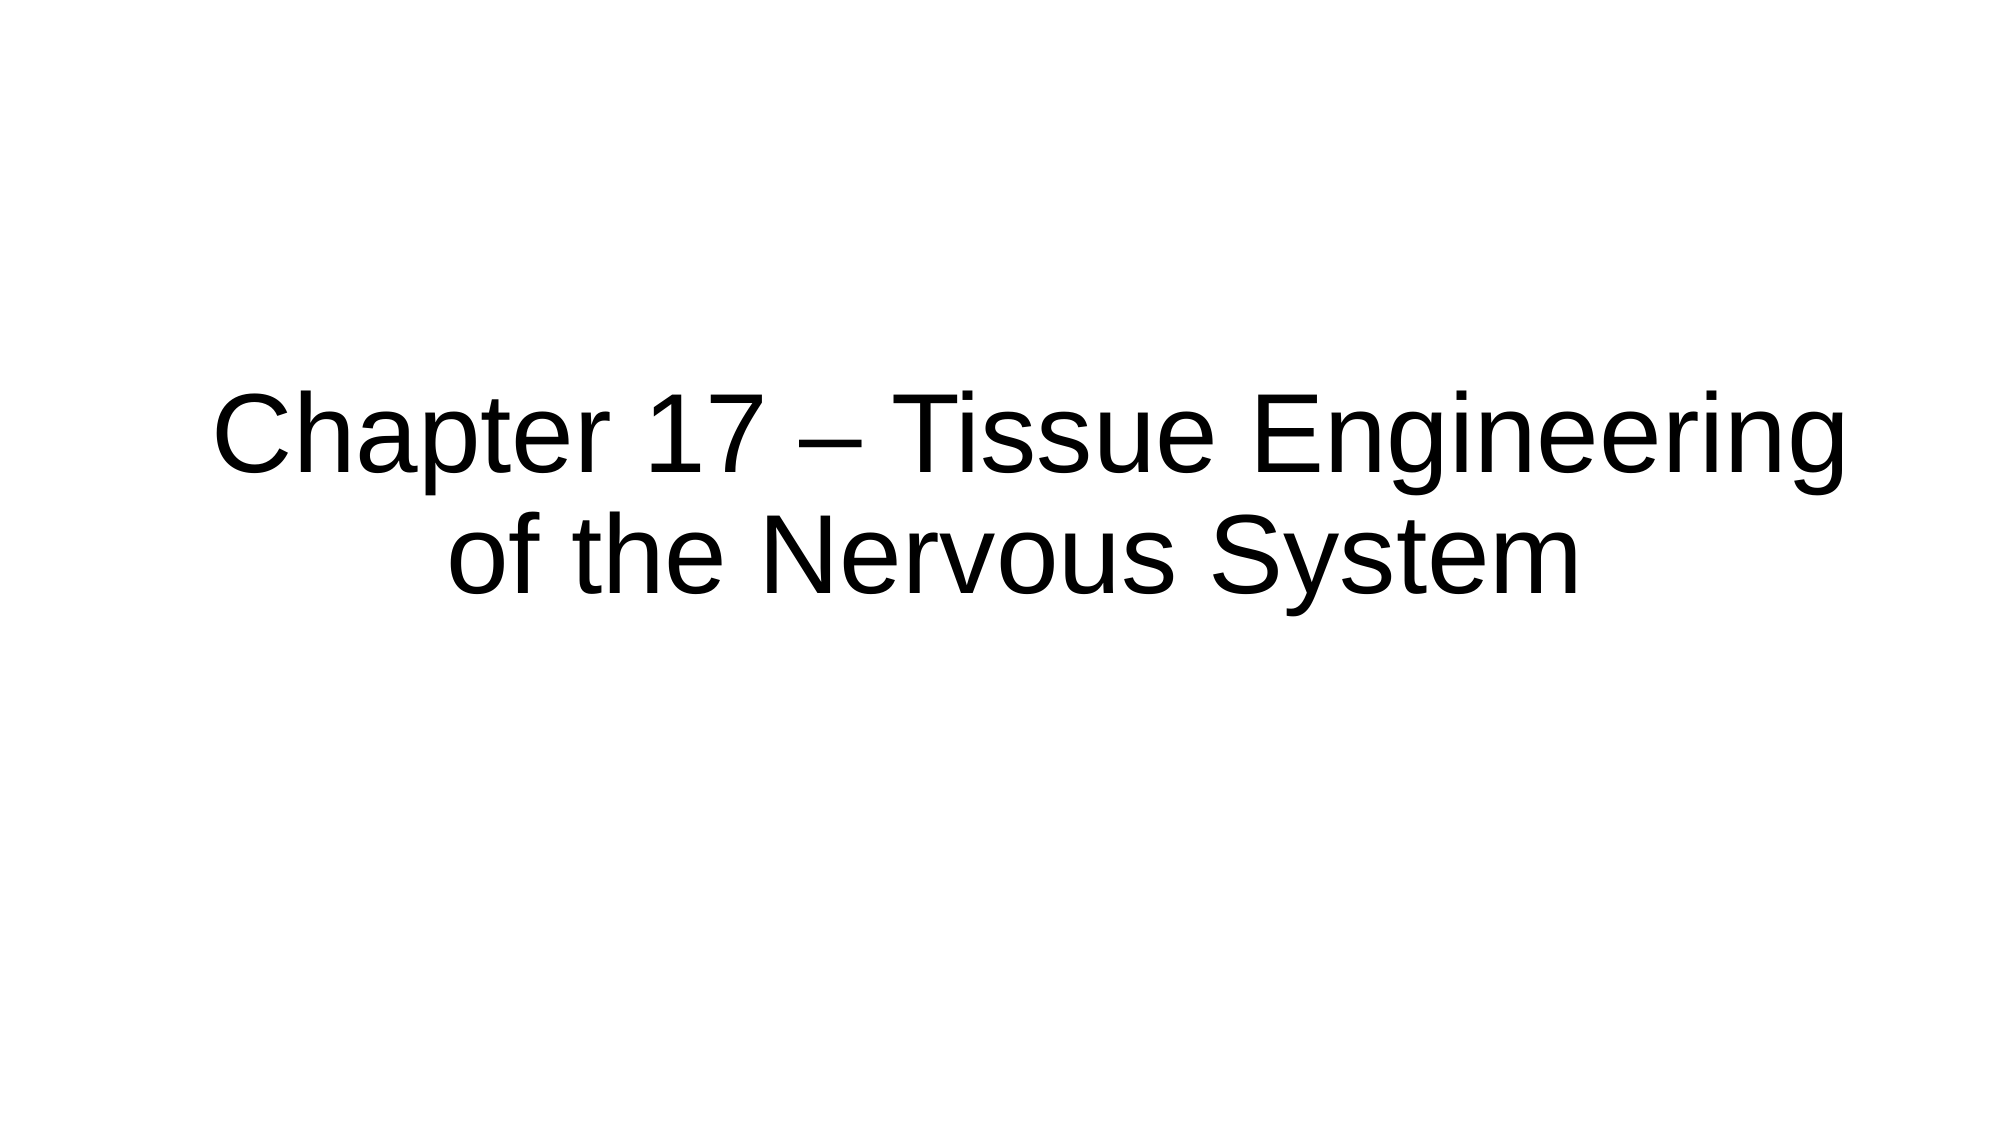

Chapter 17 – Tissue Engineering of the Nervous System